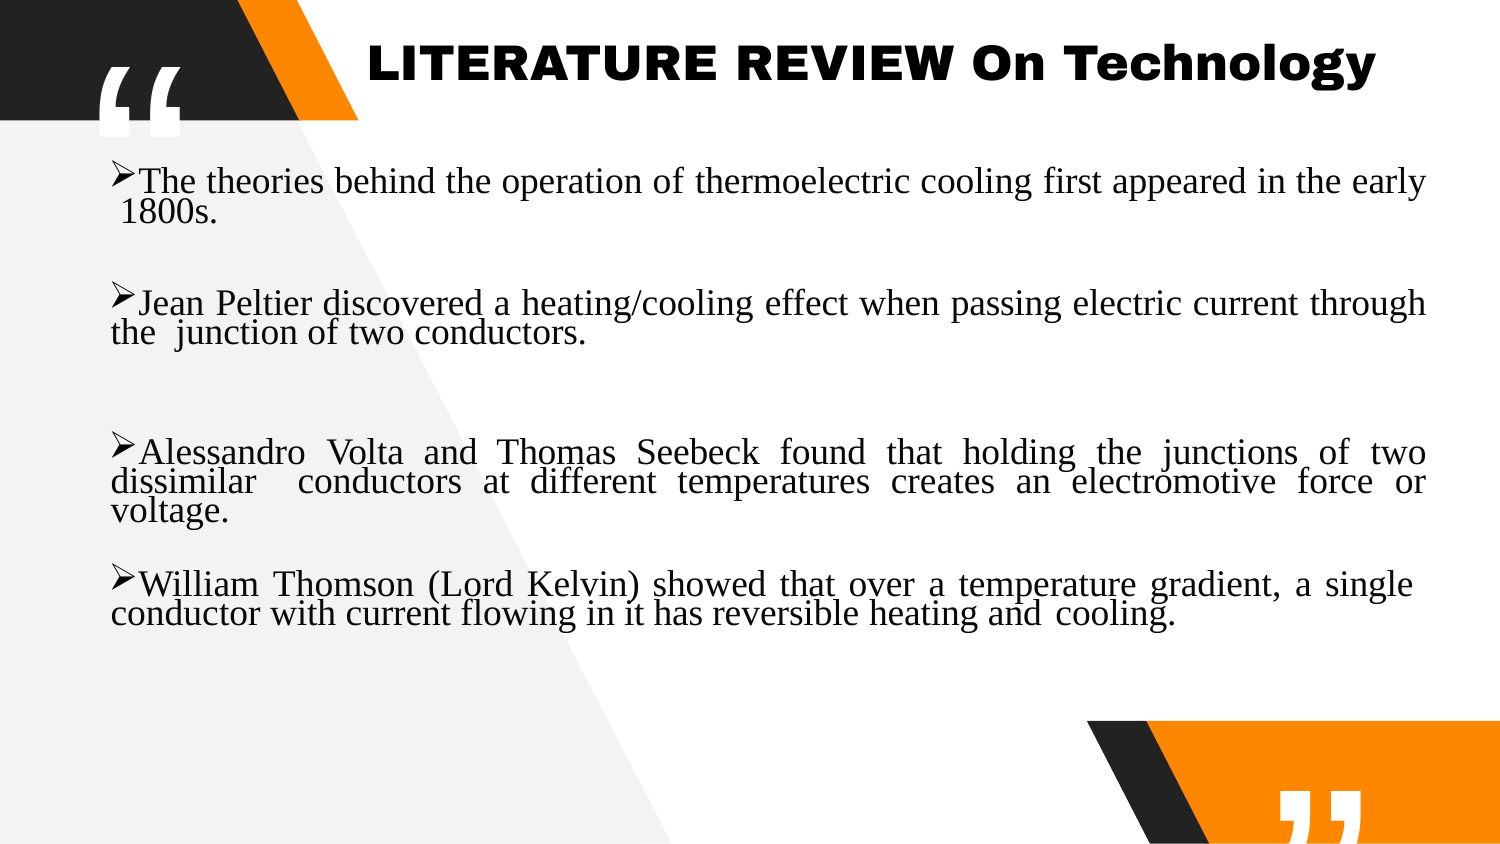

LITERATURE REVIEW On Technology
The theories behind the operation of thermoelectric cooling first appeared in the early  1800s.

Jean Peltier discovered a heating/cooling effect when passing electric current through the  junction of two conductors.

Alessandro Volta and Thomas Seebeck found that holding the junctions of two dissimilar  conductors at different temperatures creates an electromotive force or voltage.

William Thomson (Lord Kelvin) showed that over a temperature gradient, a single  conductor with current flowing in it has reversible heating and cooling.